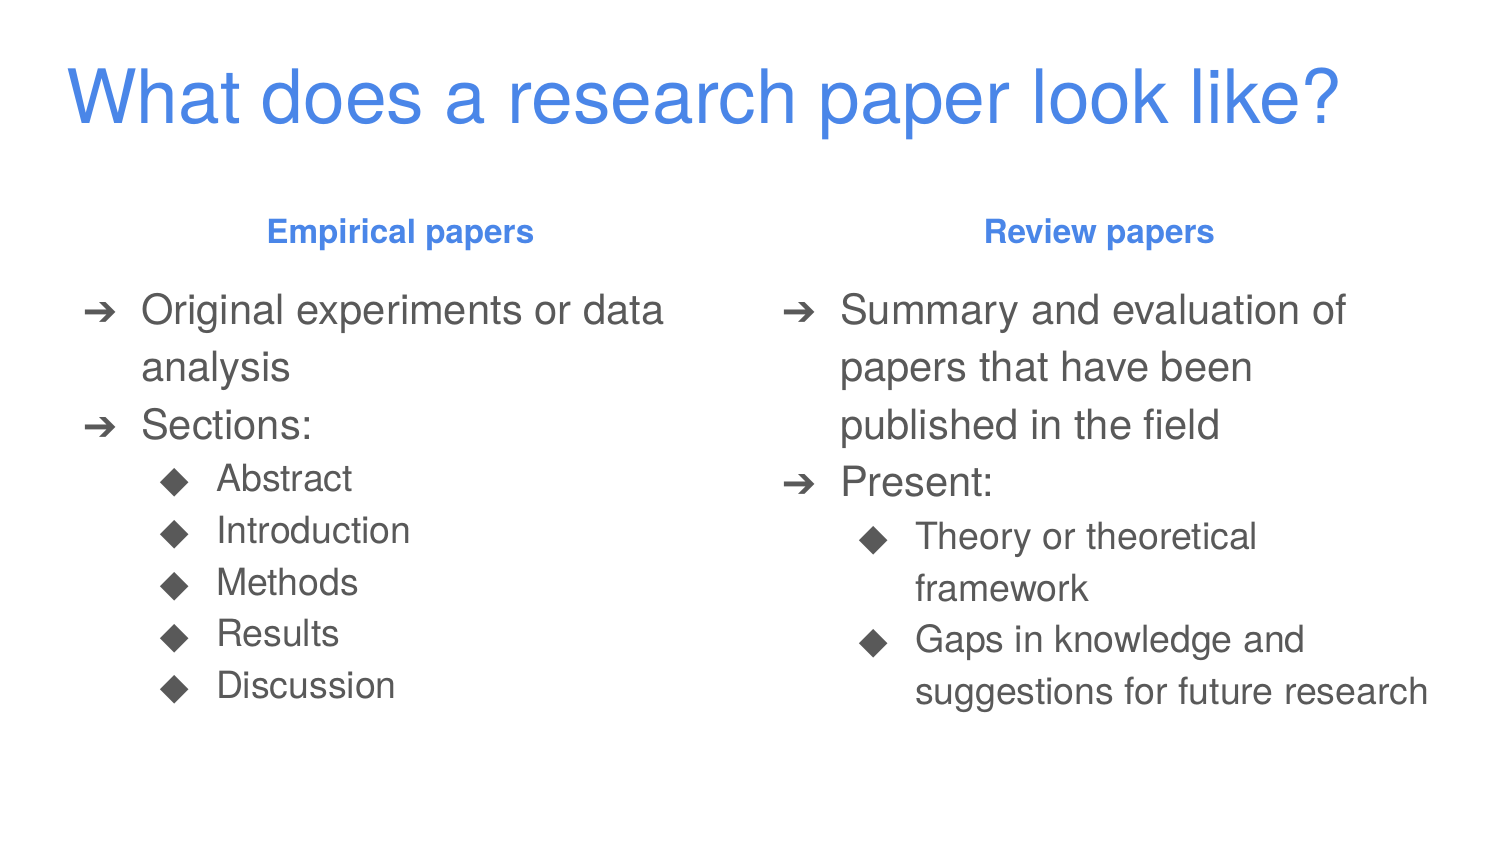

# What does a research paper look like?
Empirical papers
Original experiments or data analysis
Sections:
Abstract
Introduction
Methods
Results
Discussion
Review papers
Summary and evaluation of papers that have been published in the field
Present:
Theory or theoretical framework
Gaps in knowledge and suggestions for future research